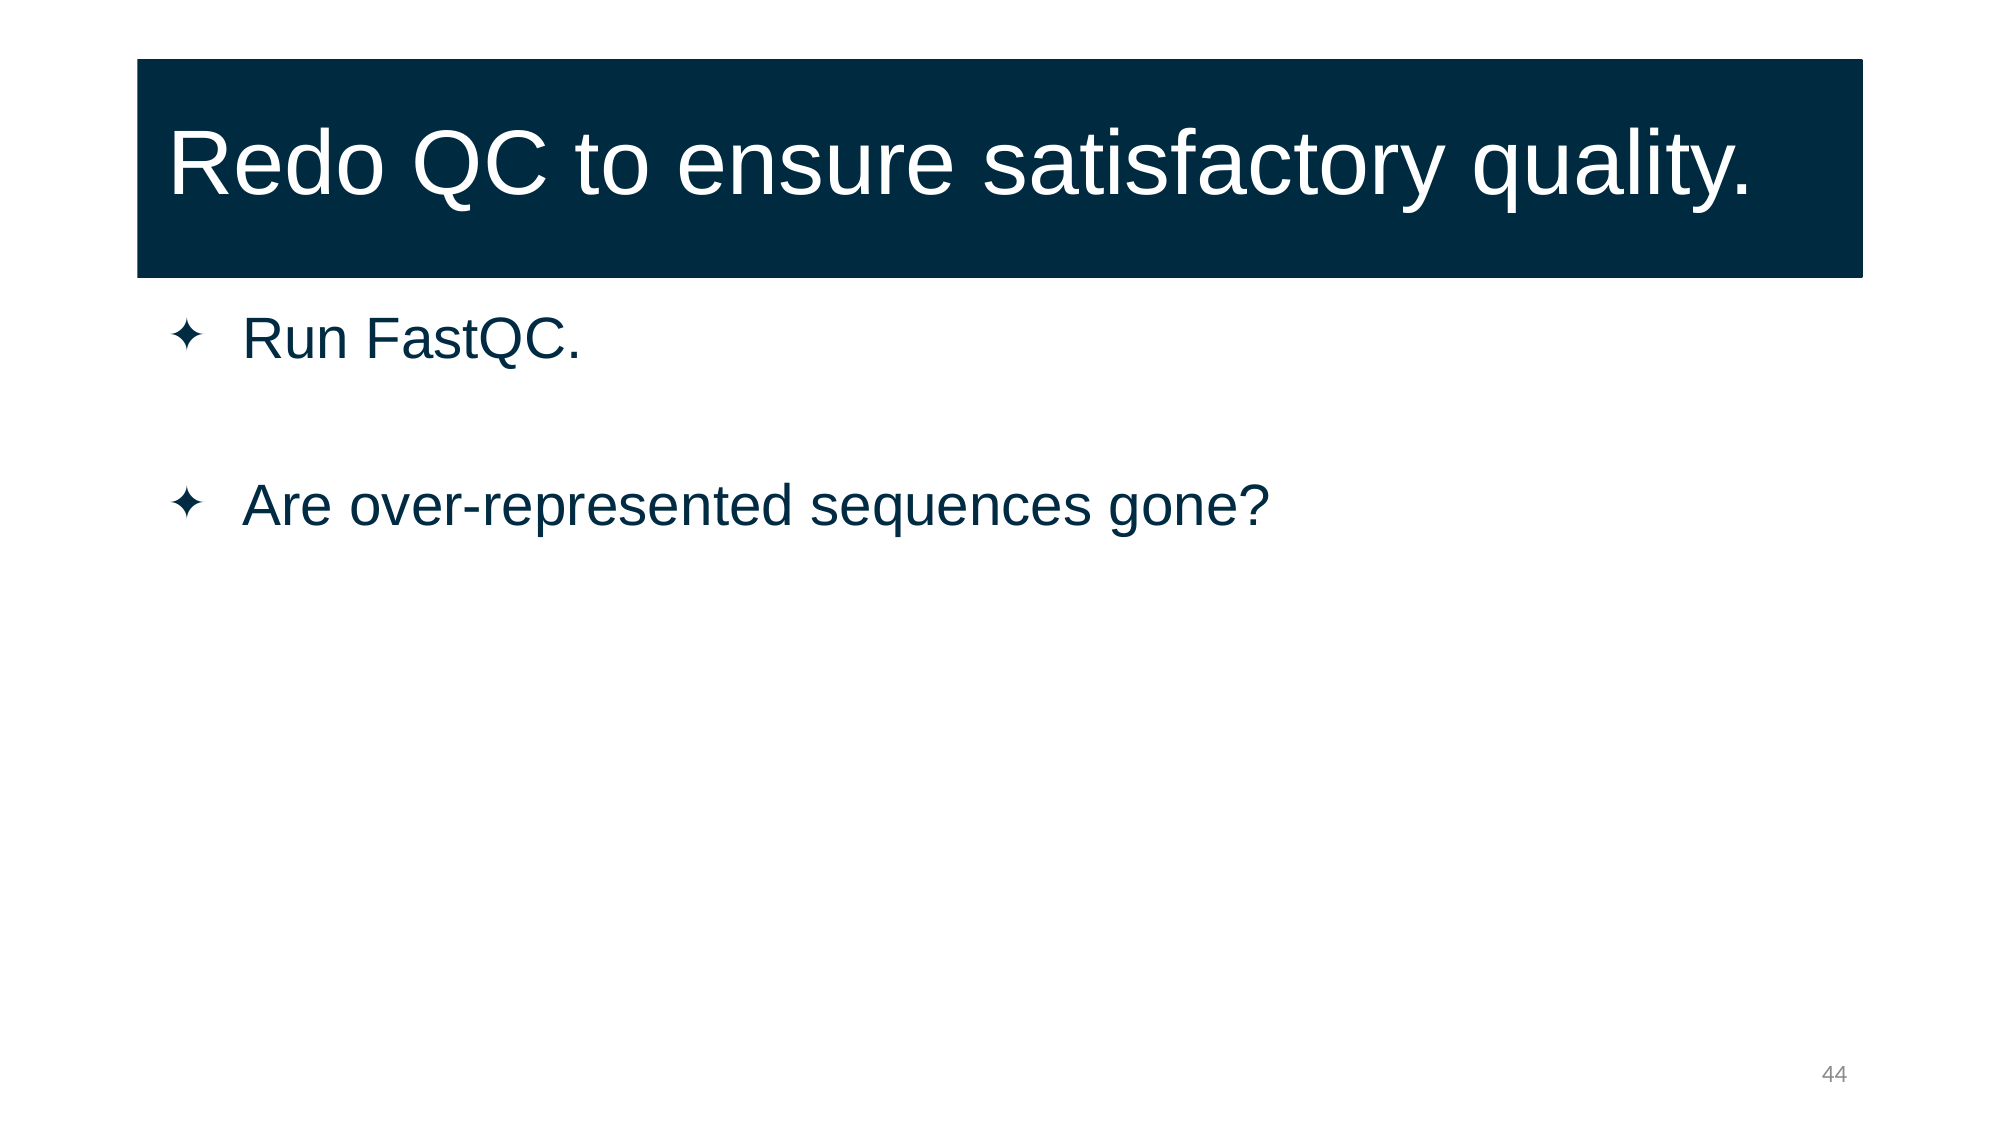

# Redo QC to ensure satisfactory quality.
Run FastQC.

Are over-represented sequences gone?
44